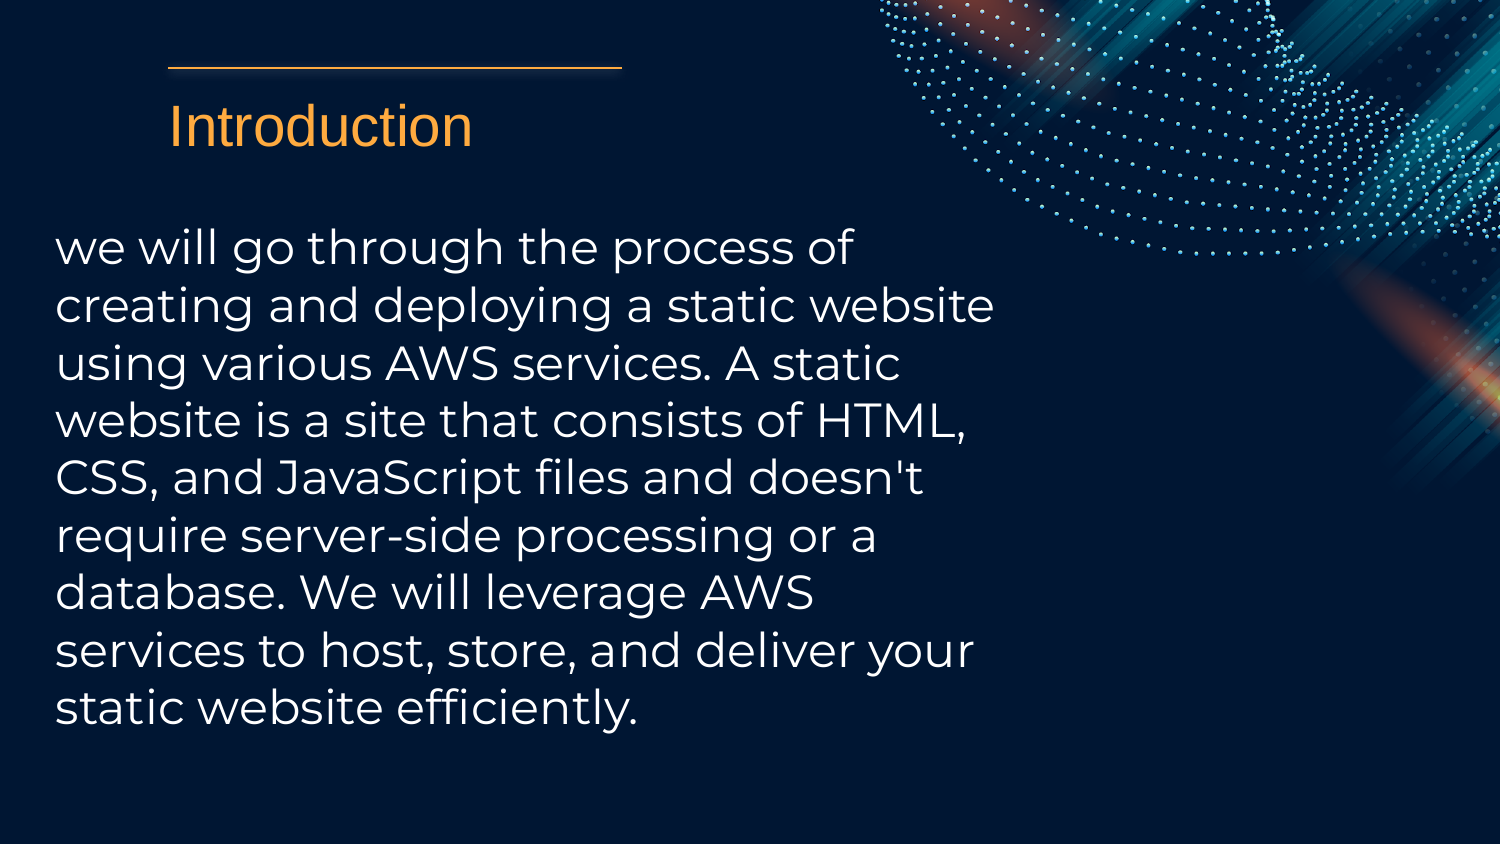

Introduction
# we will go through the process of creating and deploying a static website using various AWS services. A static website is a site that consists of HTML, CSS, and JavaScript files and doesn't require server-side processing or a database. We will leverage AWS services to host, store, and deliver your static website efficiently.